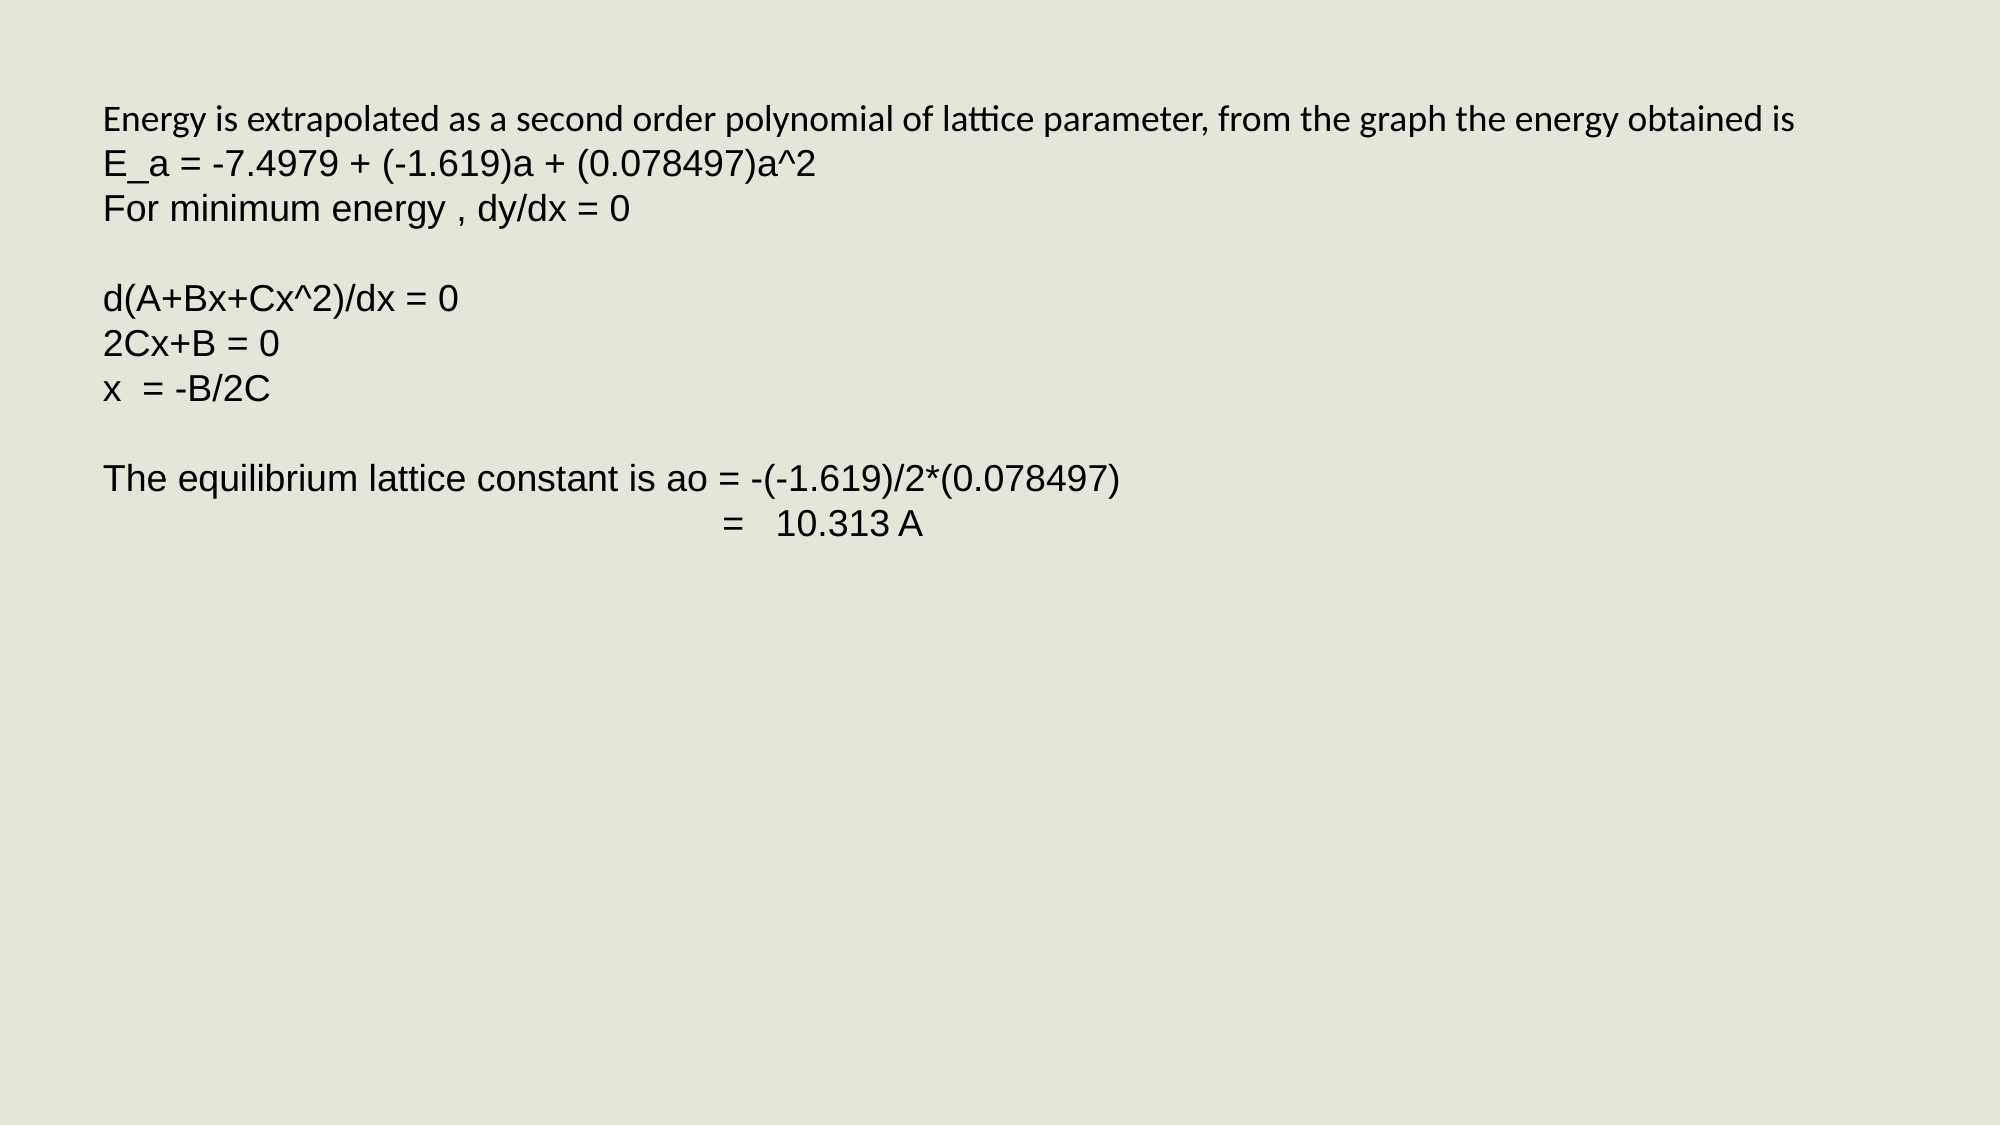

Energy is extrapolated as a second order polynomial of lattice parameter, from the graph the energy obtained is
E_a = -7.4979 + (-1.619)a + (0.078497)a^2
For minimum energy , dy/dx = 0
d(A+Bx+Cx^2)/dx = 0
2Cx+B = 0
x  = -B/2C
The equilibrium lattice constant is ao = -(-1.619)/2*(0.078497)
                                                           =   10.313 A